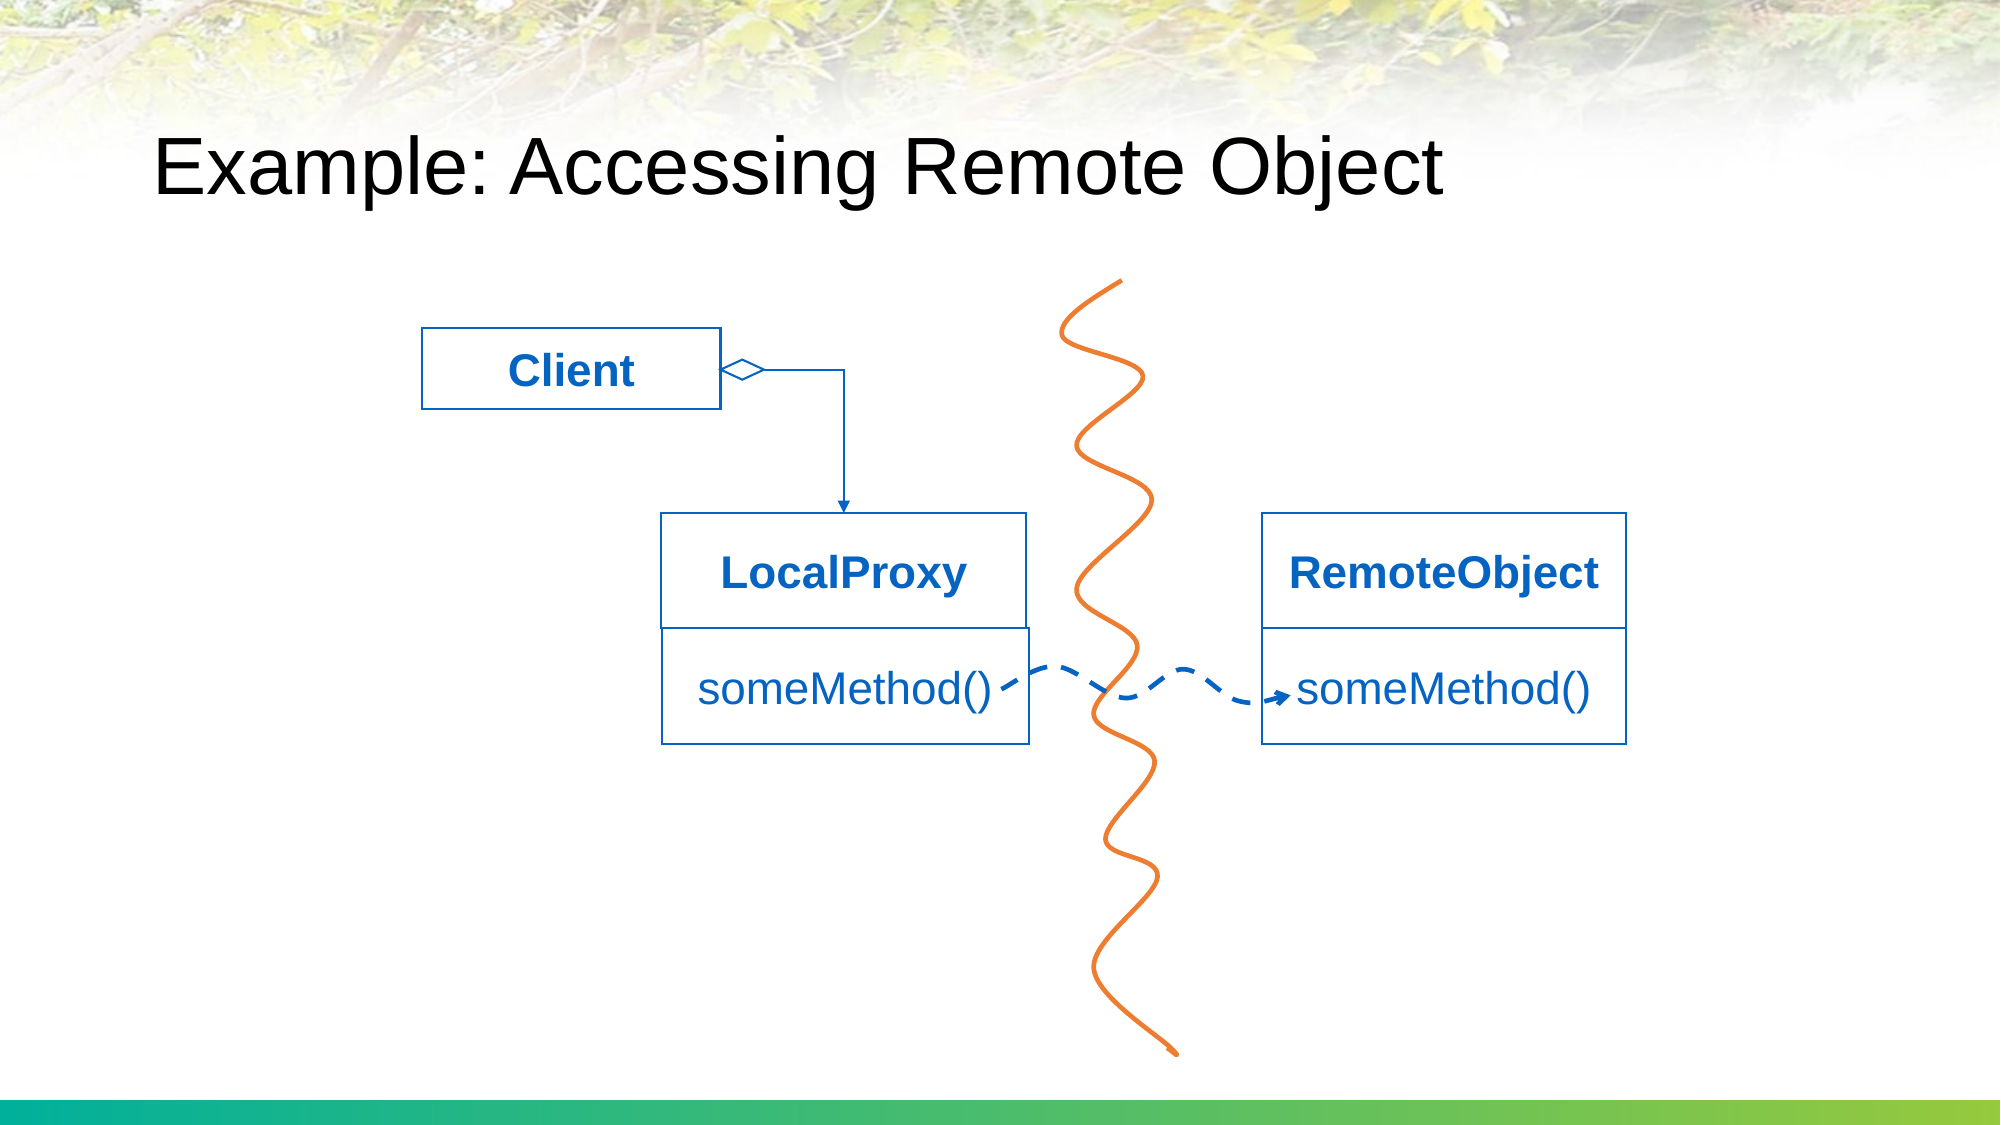

# Example: Accessing Remote Object

Client

LocalProxy
RemoteObject
someMethod()
someMethod()